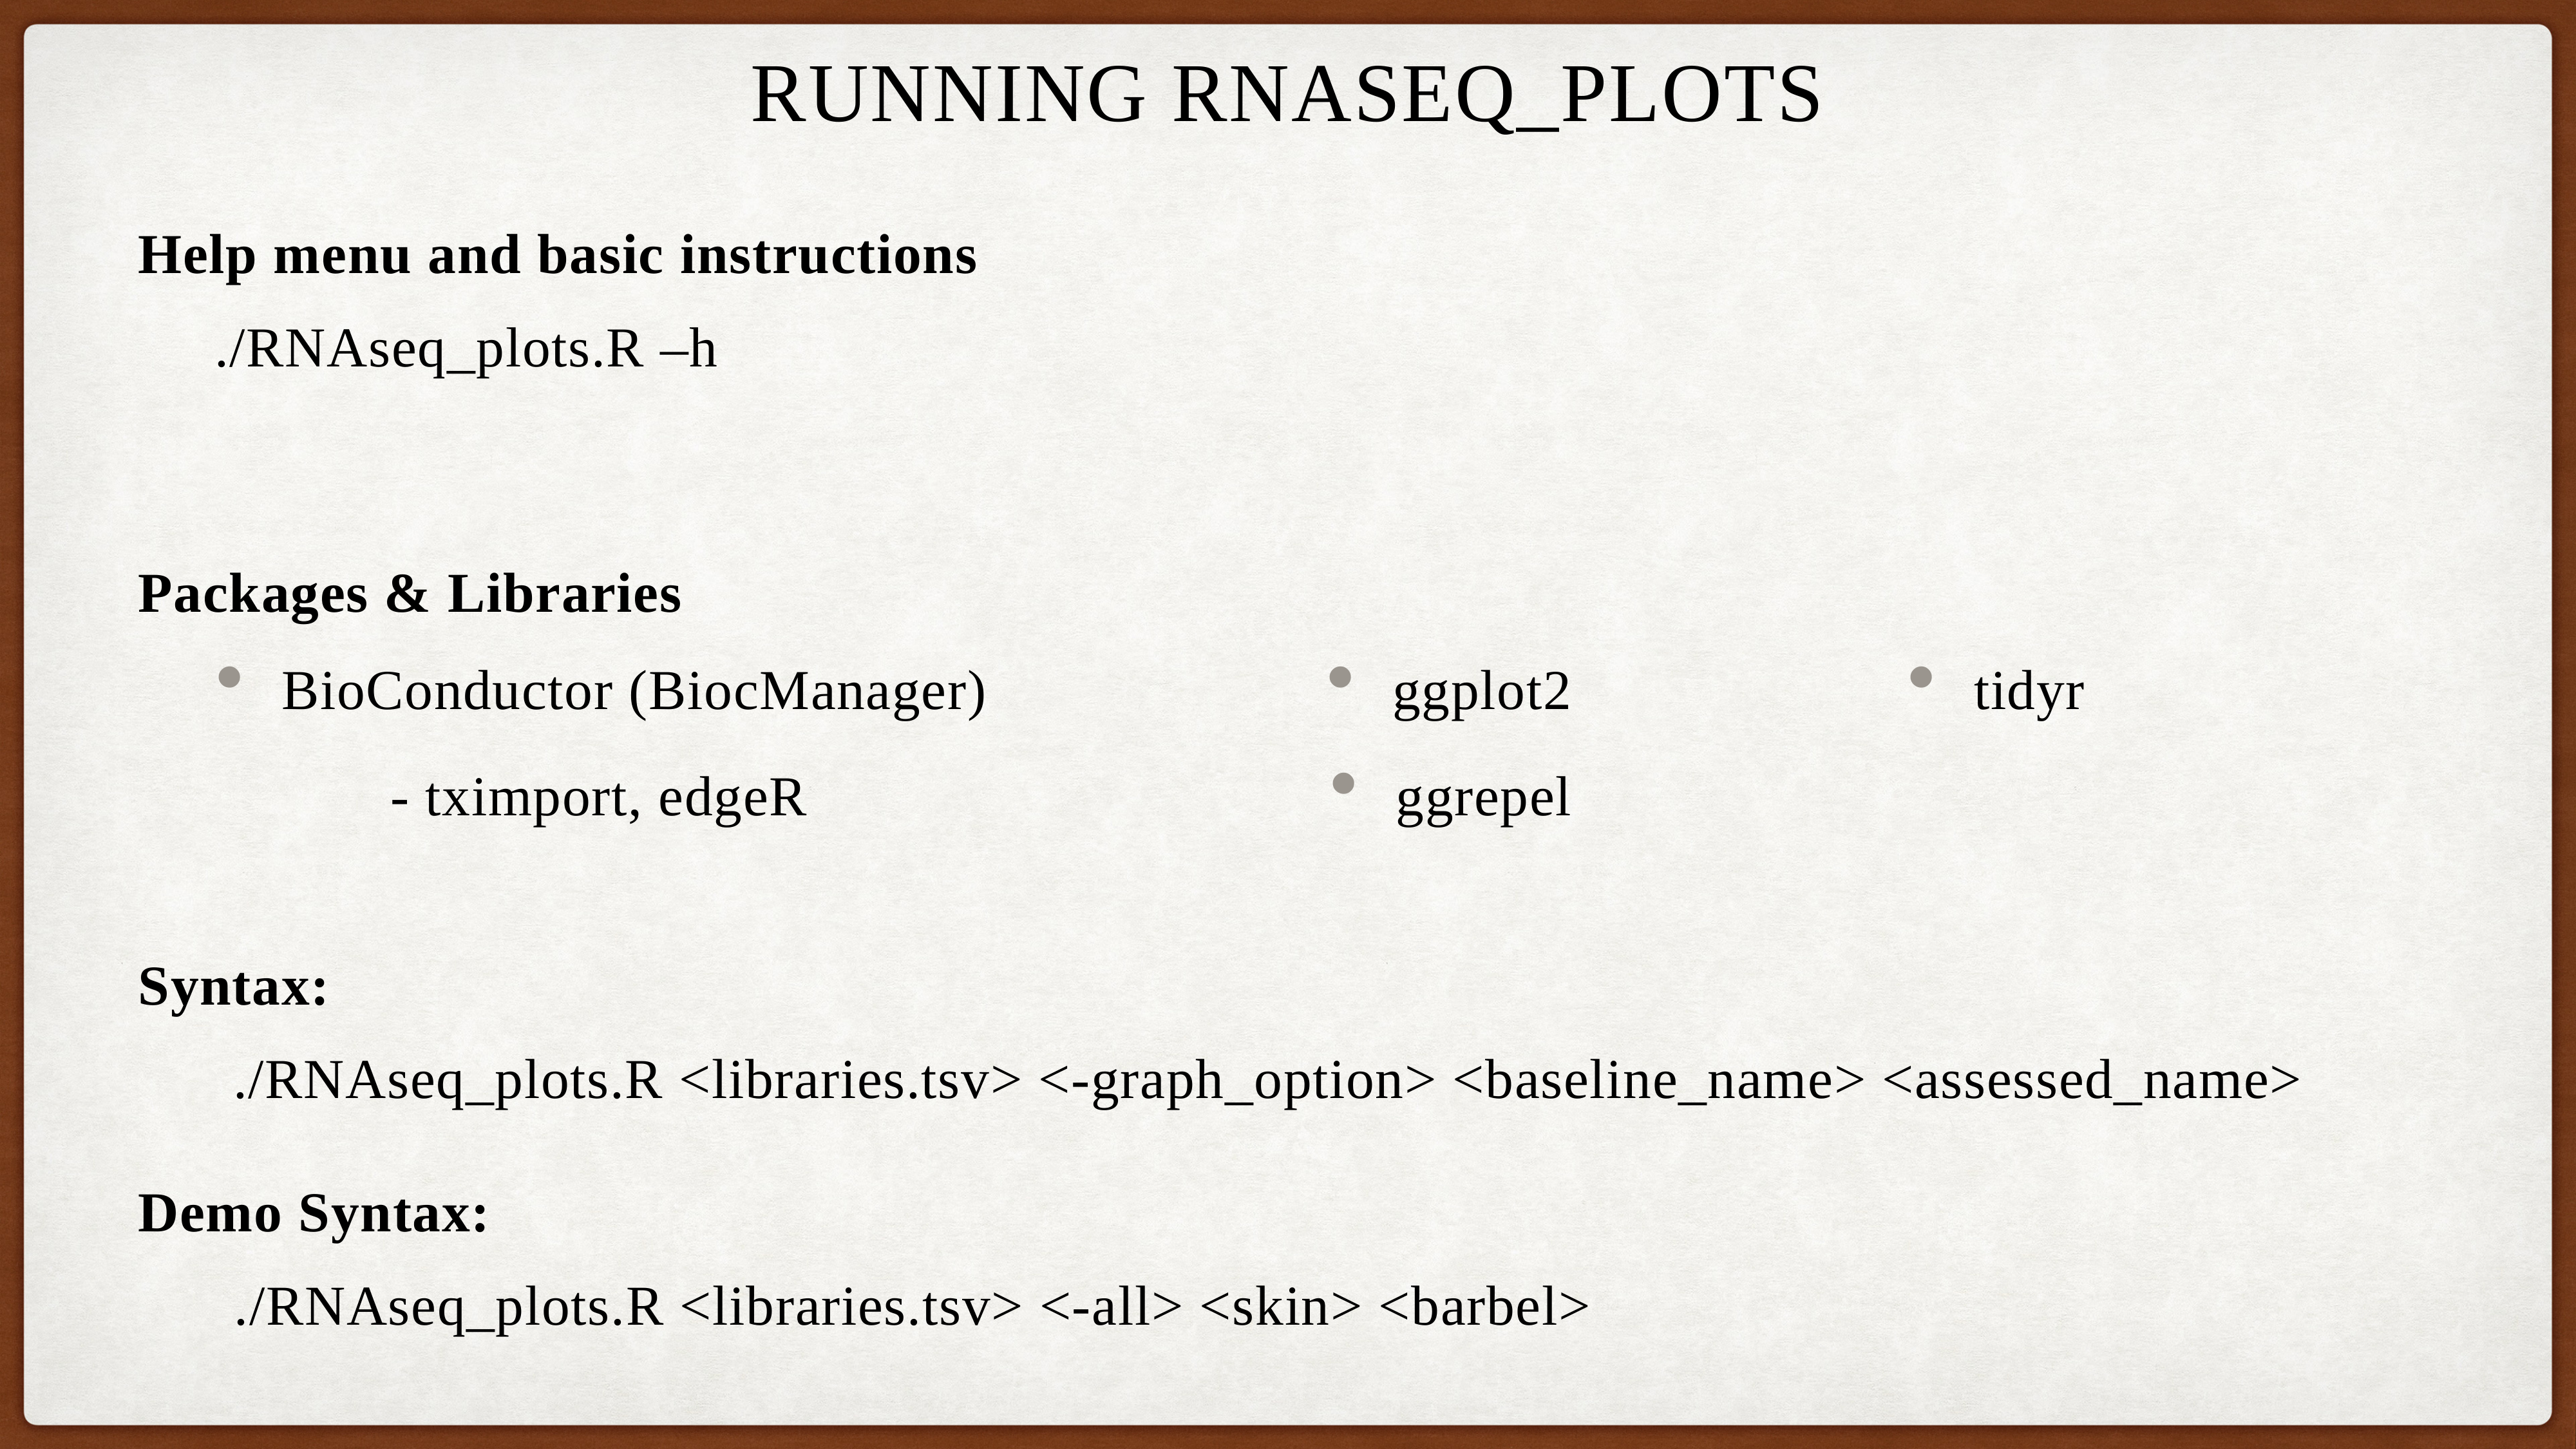

# Running RNAseq_plots
Help menu and basic instructions
./RNAseq_plots.R –h
Packages & Libraries
BioConductor (BiocManager)
ggplot2
tidyr
ggrepel
- tximport, edgeR
Syntax:
./RNAseq_plots.R <libraries.tsv> <-graph_option> <baseline_name> <assessed_name>
Demo Syntax:
./RNAseq_plots.R <libraries.tsv> <-all> <skin> <barbel>